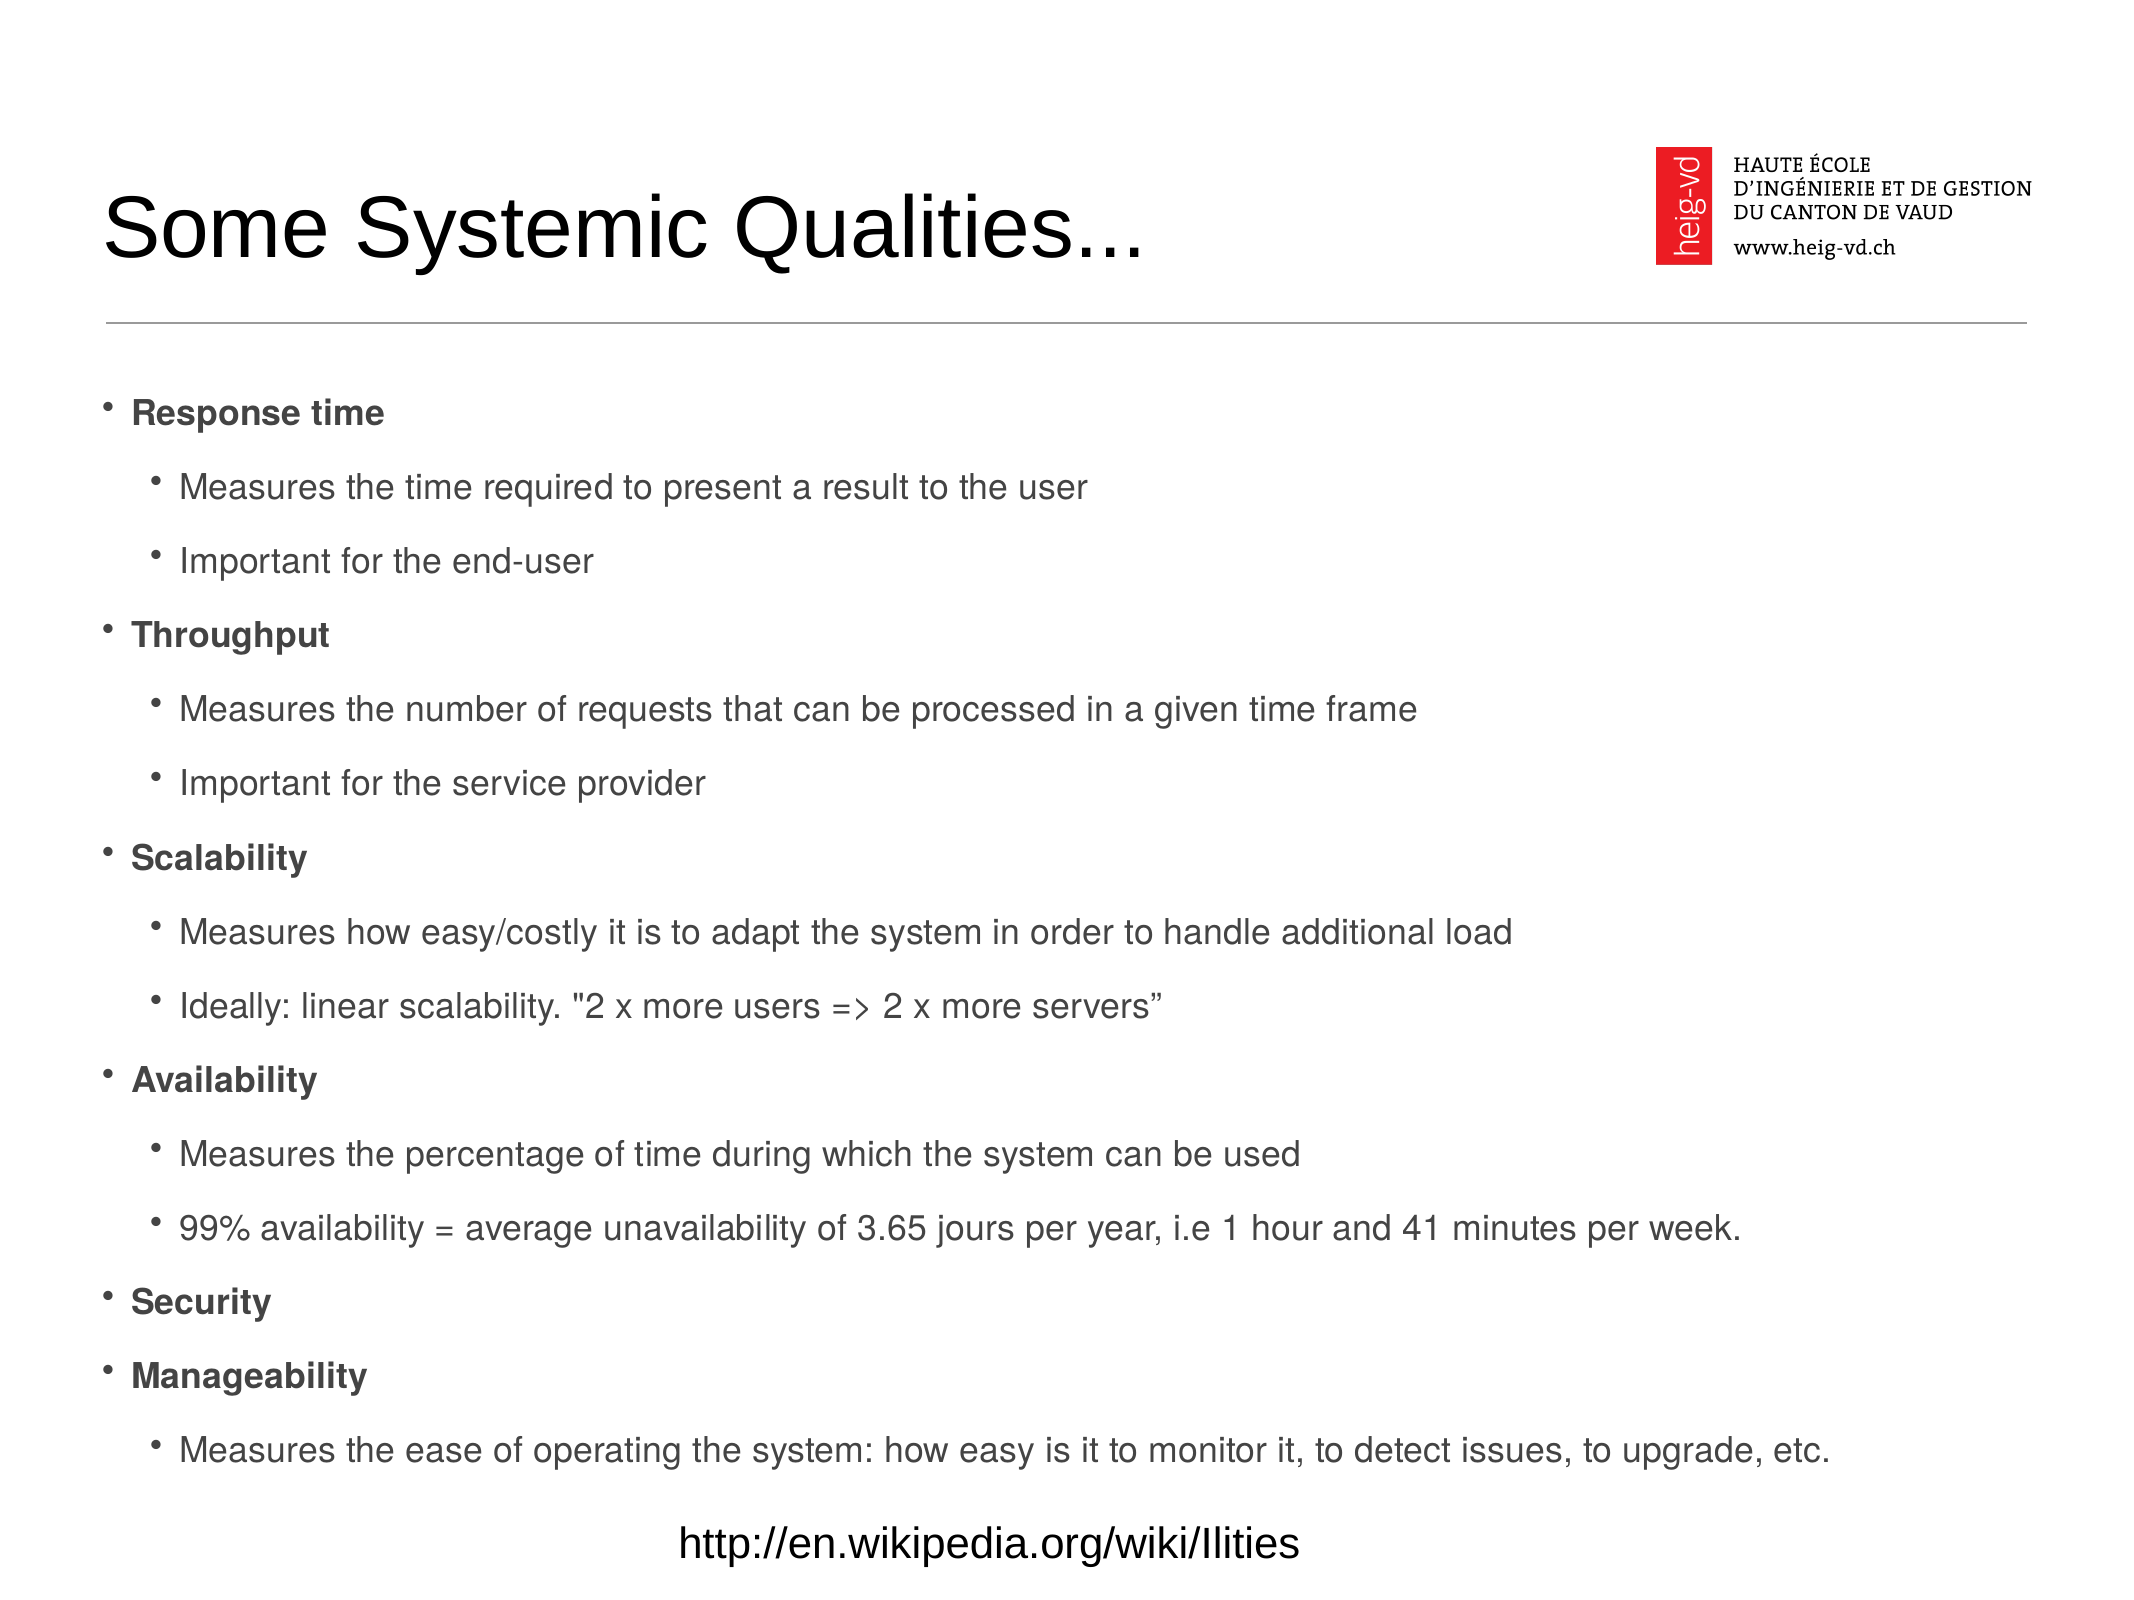

# Some Systemic Qualities...
Response time
Measures the time required to present a result to the user
Important for the end-user
Throughput
Measures the number of requests that can be processed in a given time frame
Important for the service provider
Scalability
Measures how easy/costly it is to adapt the system in order to handle additional load
Ideally: linear scalability. "2 x more users => 2 x more servers”
Availability
Measures the percentage of time during which the system can be used
99% availability = average unavailability of 3.65 jours per year, i.e 1 hour and 41 minutes per week.
Security
Manageability
Measures the ease of operating the system: how easy is it to monitor it, to detect issues, to upgrade, etc.
http://en.wikipedia.org/wiki/Ilities